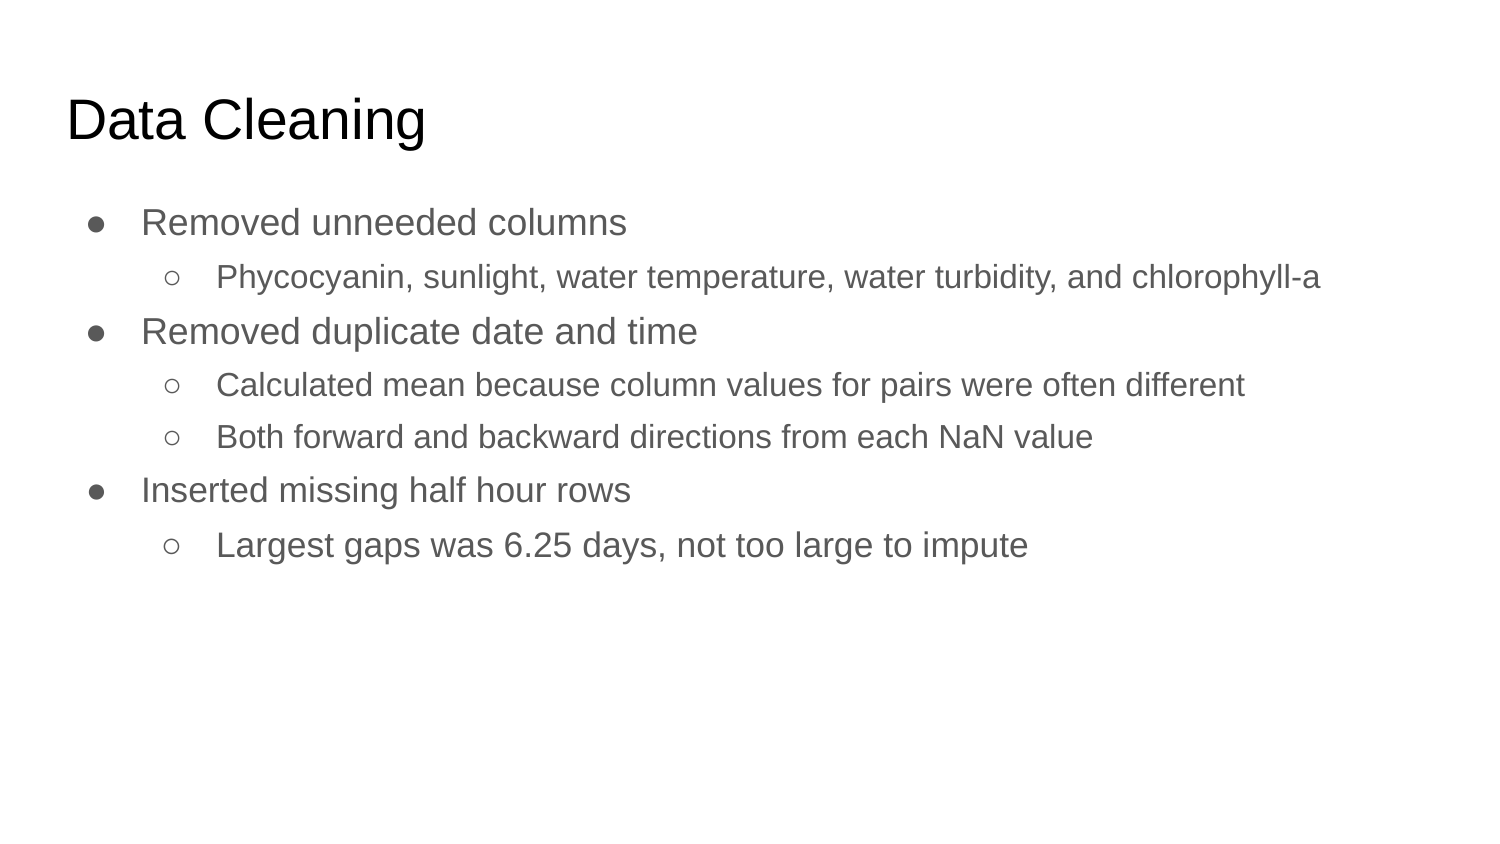

# Data Cleaning
Removed unneeded columns
Phycocyanin, sunlight, water temperature, water turbidity, and chlorophyll-a
Removed duplicate date and time
Calculated mean because column values for pairs were often different
Both forward and backward directions from each NaN value
Inserted missing half hour rows
Largest gaps was 6.25 days, not too large to impute